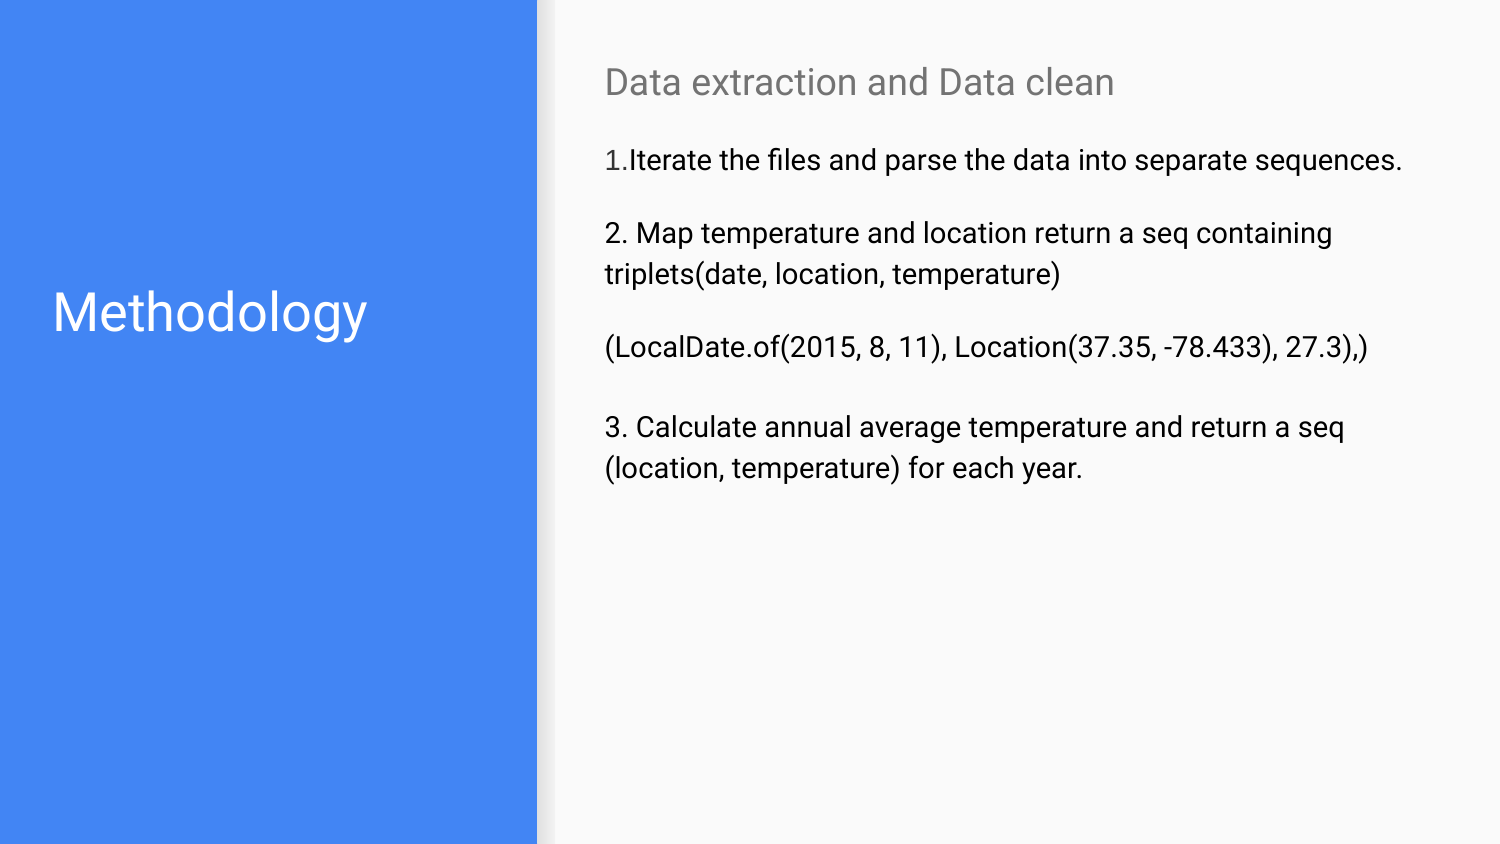

Data extraction and Data clean
1.Iterate the files and parse the data into separate sequences.
2. Map temperature and location return a seq containing triplets(date, location, temperature)
(LocalDate.of(2015, 8, 11), Location(37.35, -78.433), 27.3),)

3. Calculate annual average temperature and return a seq (location, temperature) for each year.

#
Methodology